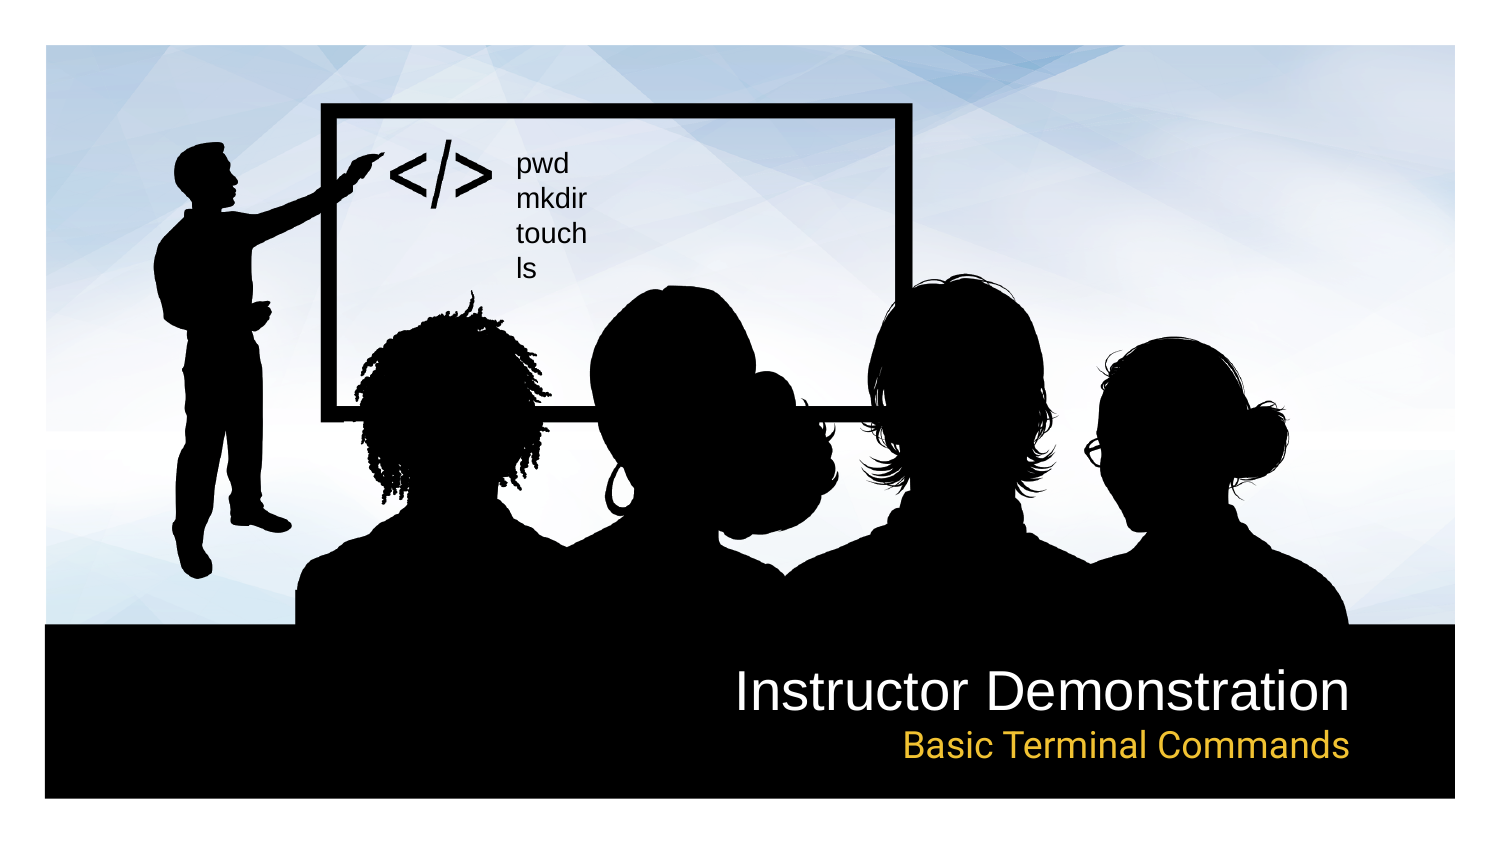

pwd
mkdir
touch
ls
# Basic Terminal Commands